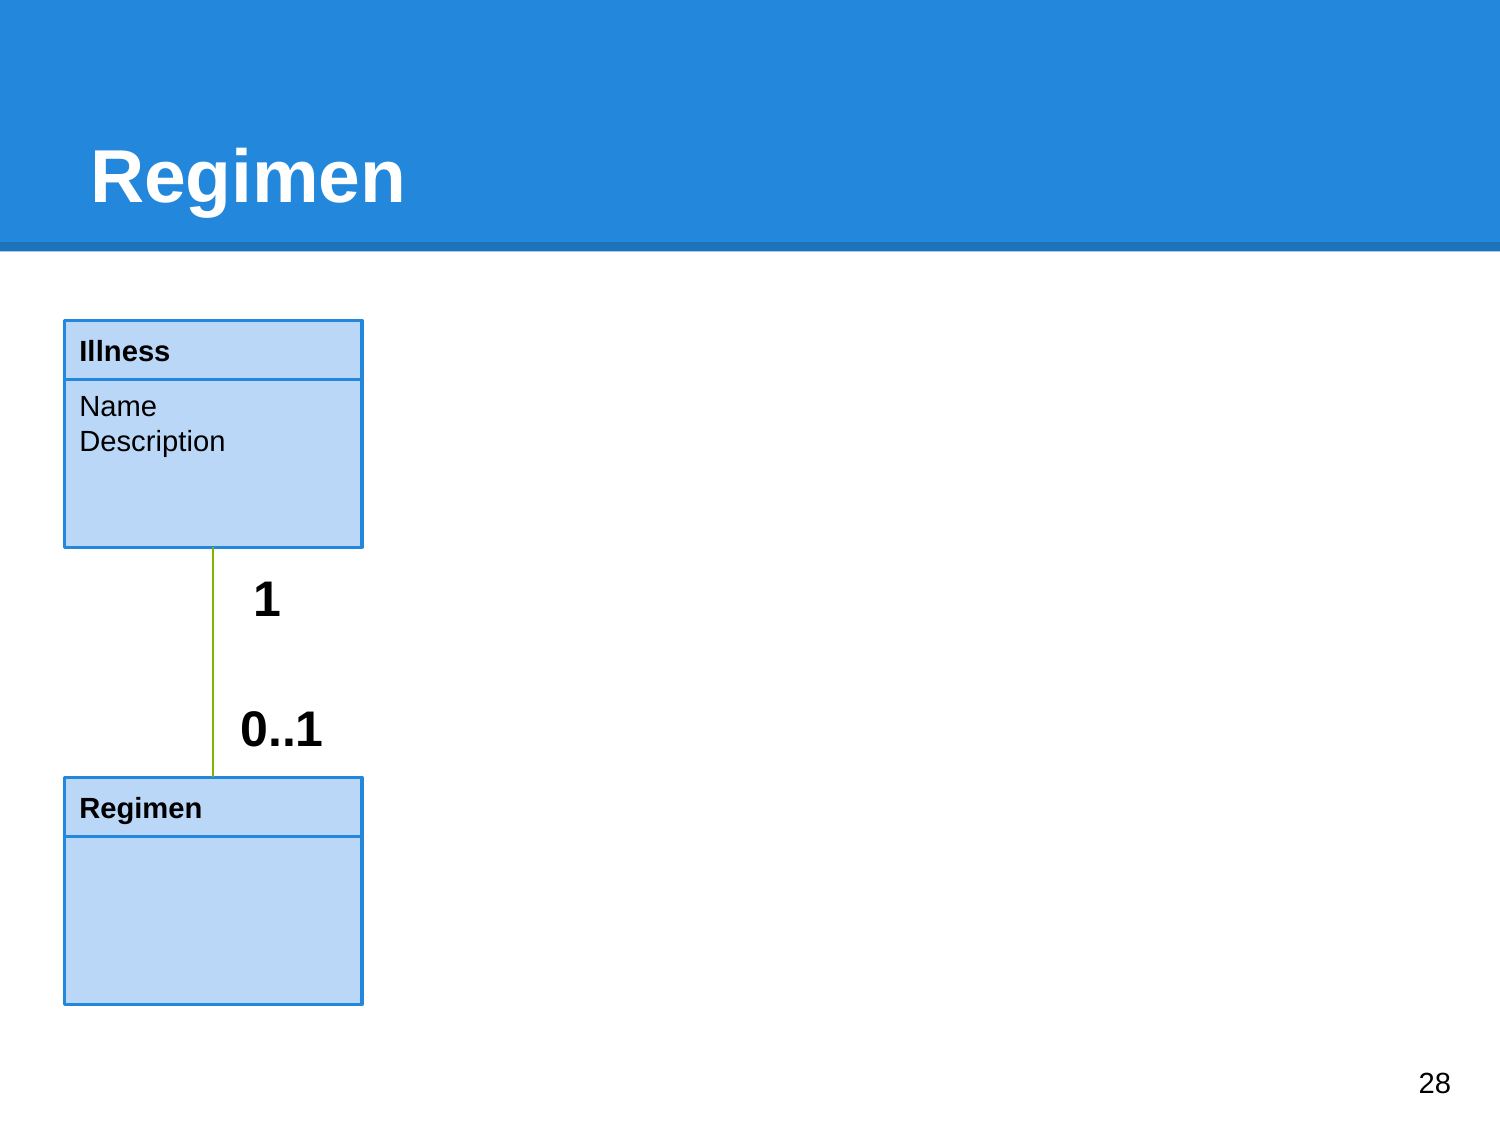

# Regimen
Illness
Name
Description

1
0..1
Regimen

28